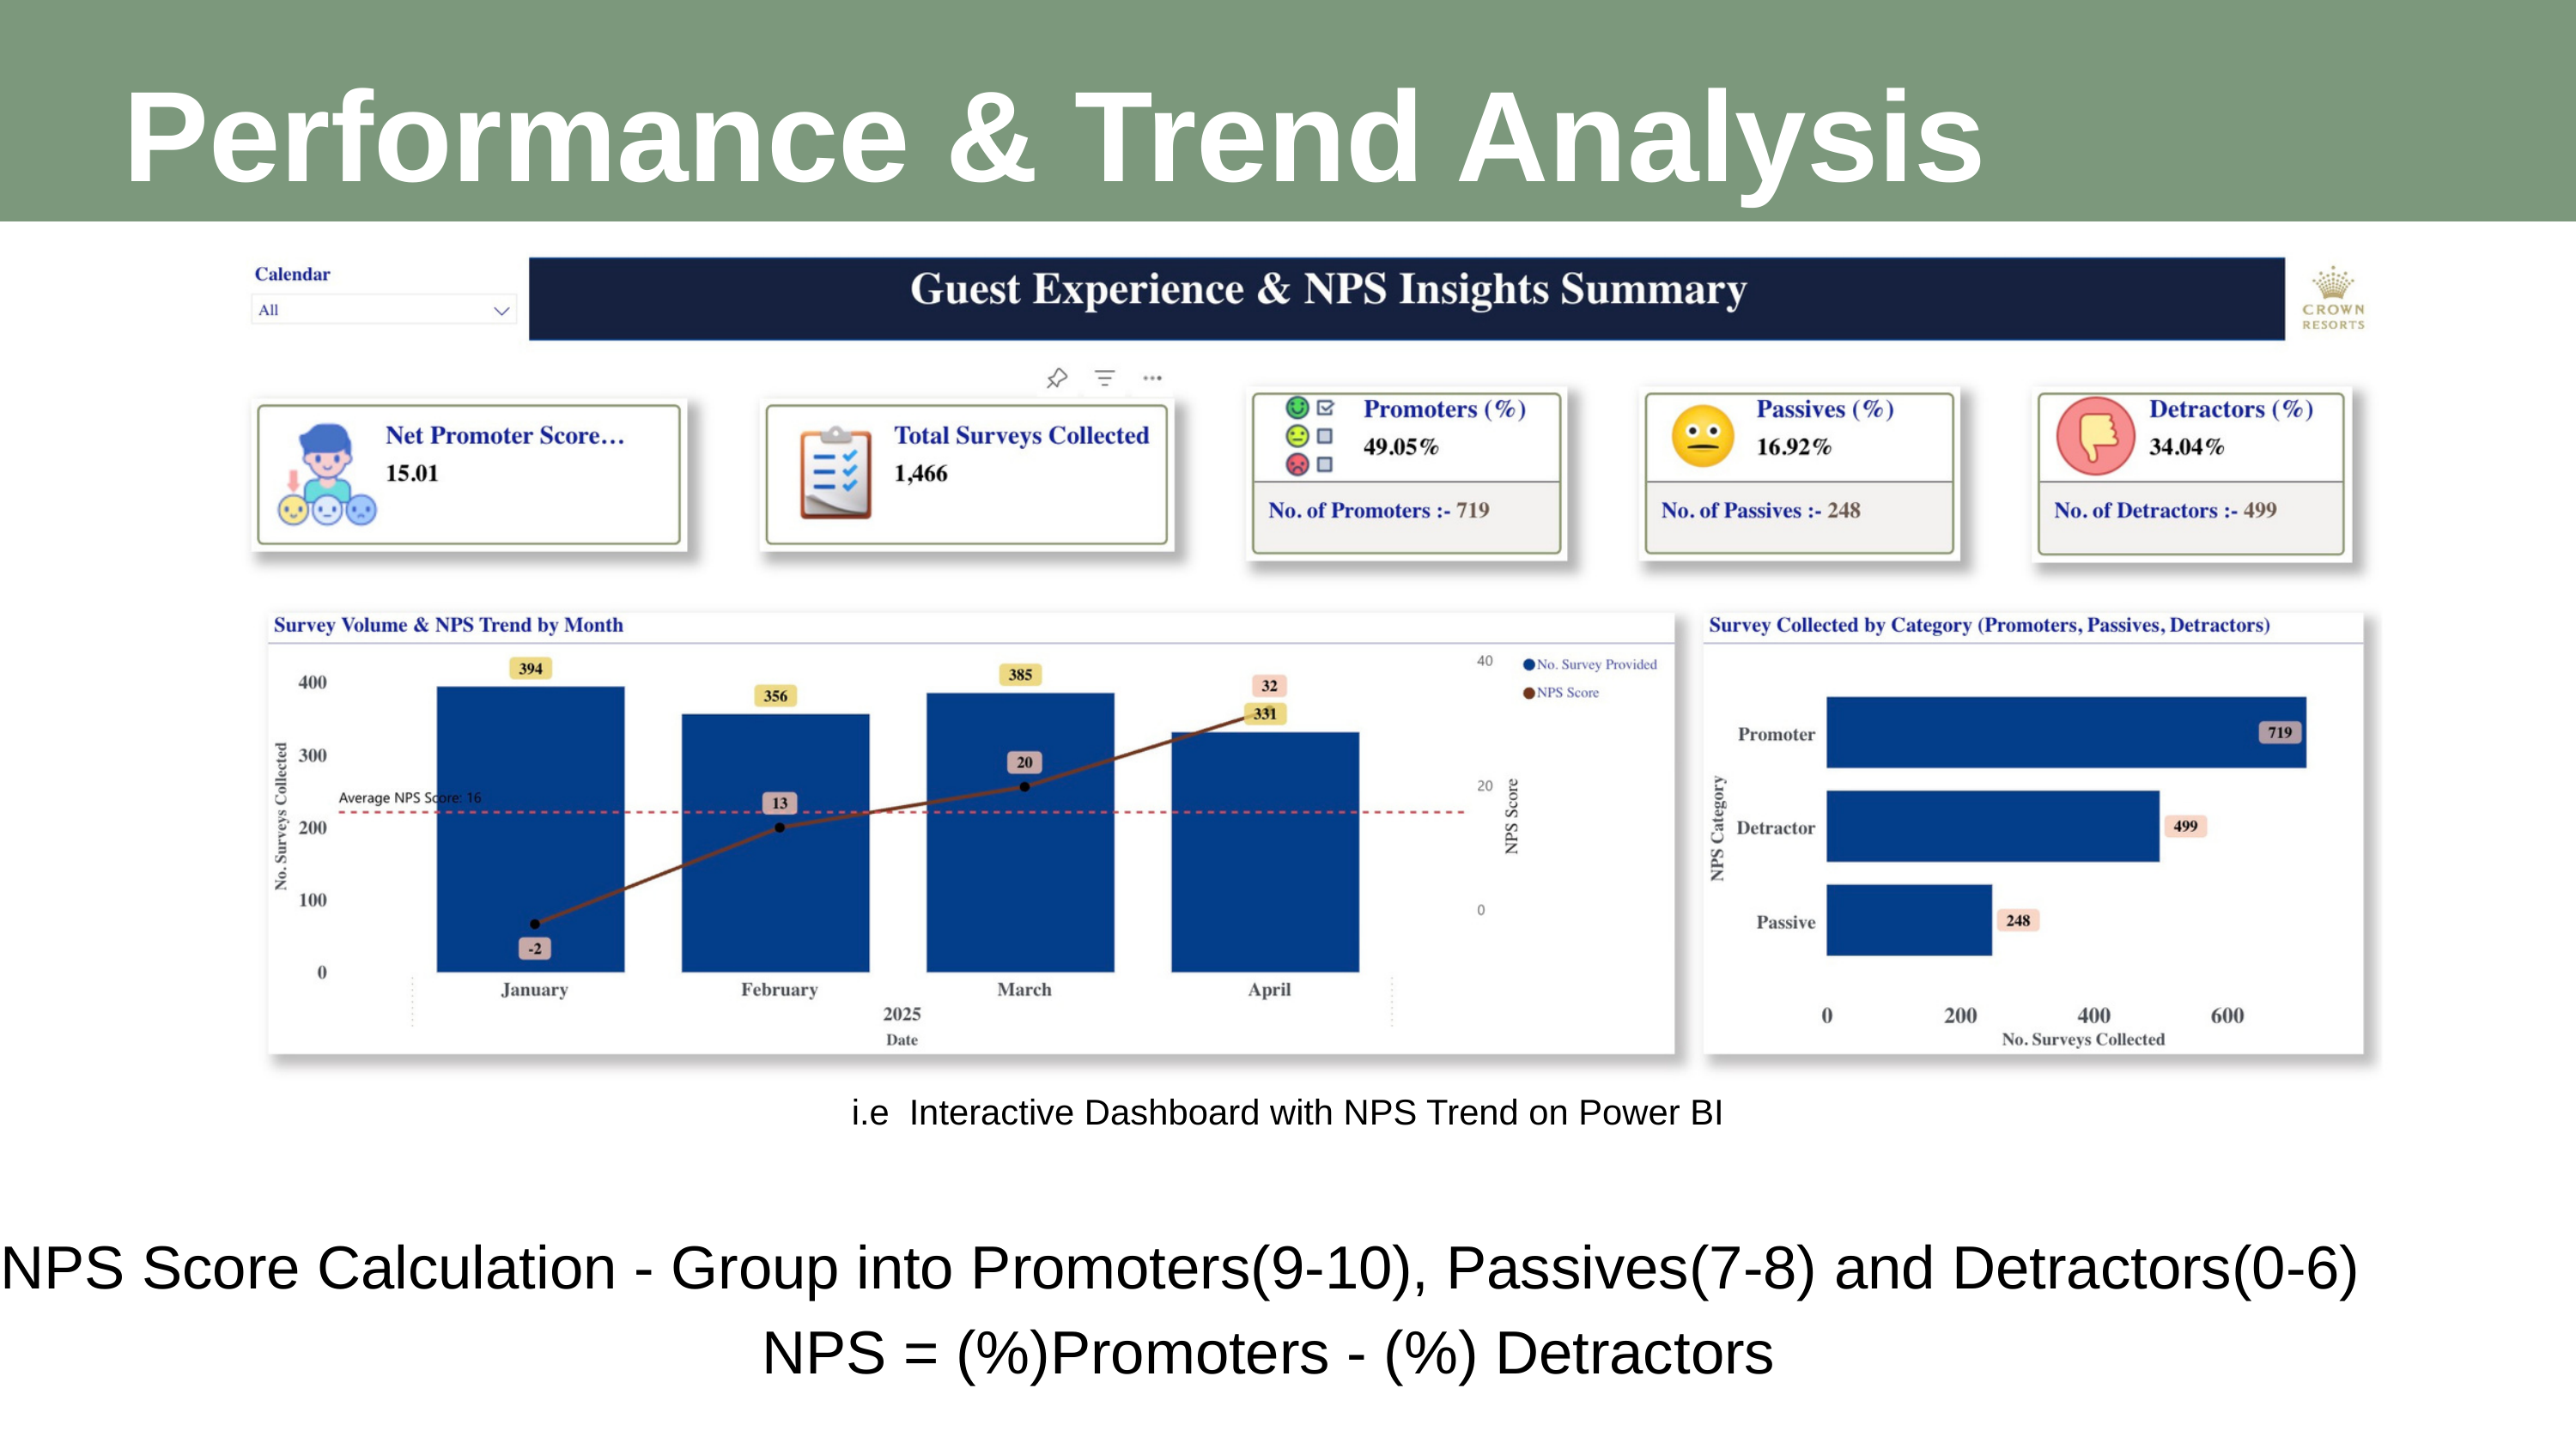

Performance & Trend Analysis

i.e  Interactive Dashboard with NPS Trend on Power BI
NPS Score Calculation - Group into Promoters(9-10), Passives(7-8) and Detractors(0-6)
NPS = (%)Promoters - (%) Detractors